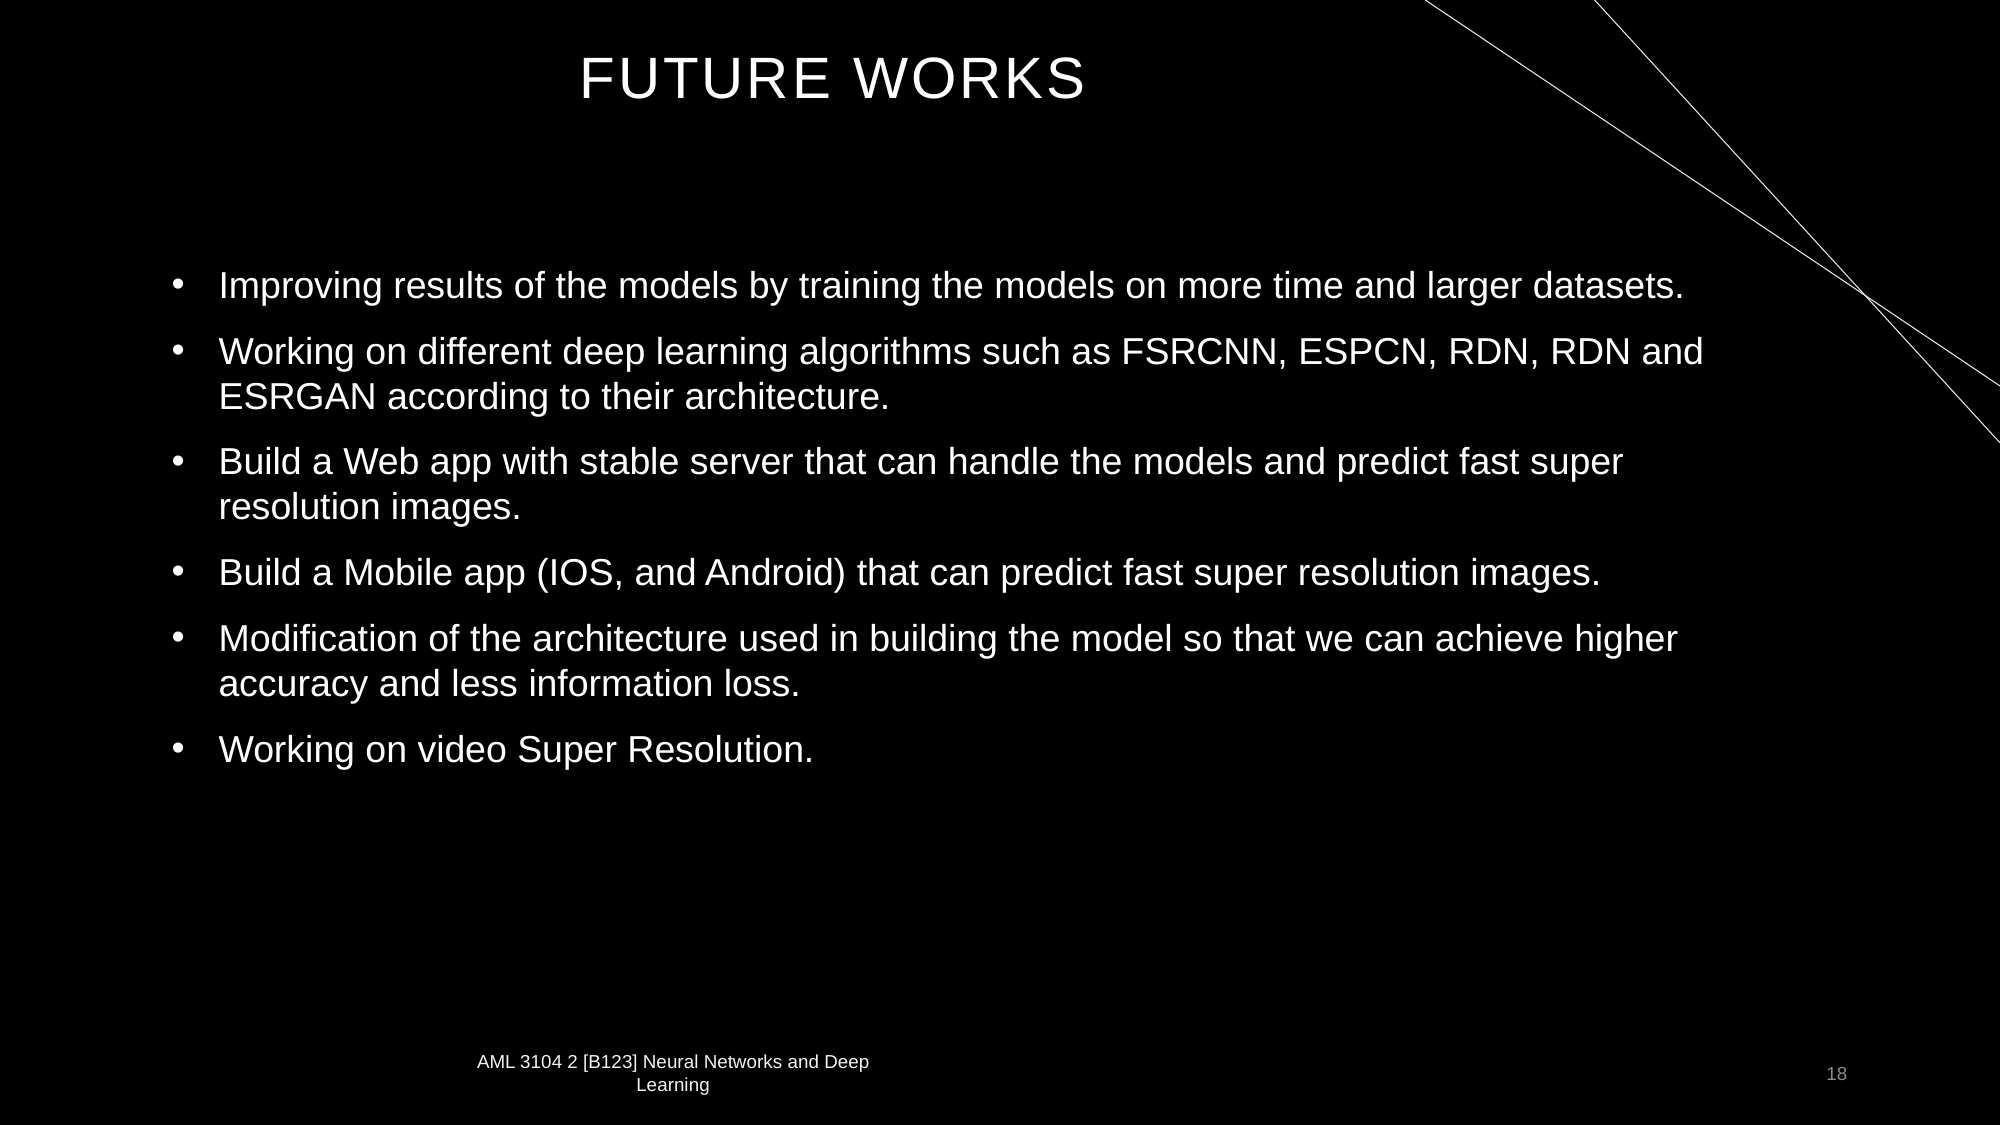

FUTURE WORKS
Improving results of the models by training the models on more time and larger datasets.
Working on different deep learning algorithms such as FSRCNN, ESPCN, RDN, RDN and ESRGAN according to their architecture.
Build a Web app with stable server that can handle the models and predict fast super resolution images.
Build a Mobile app (IOS, and Android) that can predict fast super resolution images.
Modification of the architecture used in building the model so that we can achieve higher accuracy and less information loss.
Working on video Super Resolution.
AML 3104 2 [B123] Neural Networks and Deep Learning
18